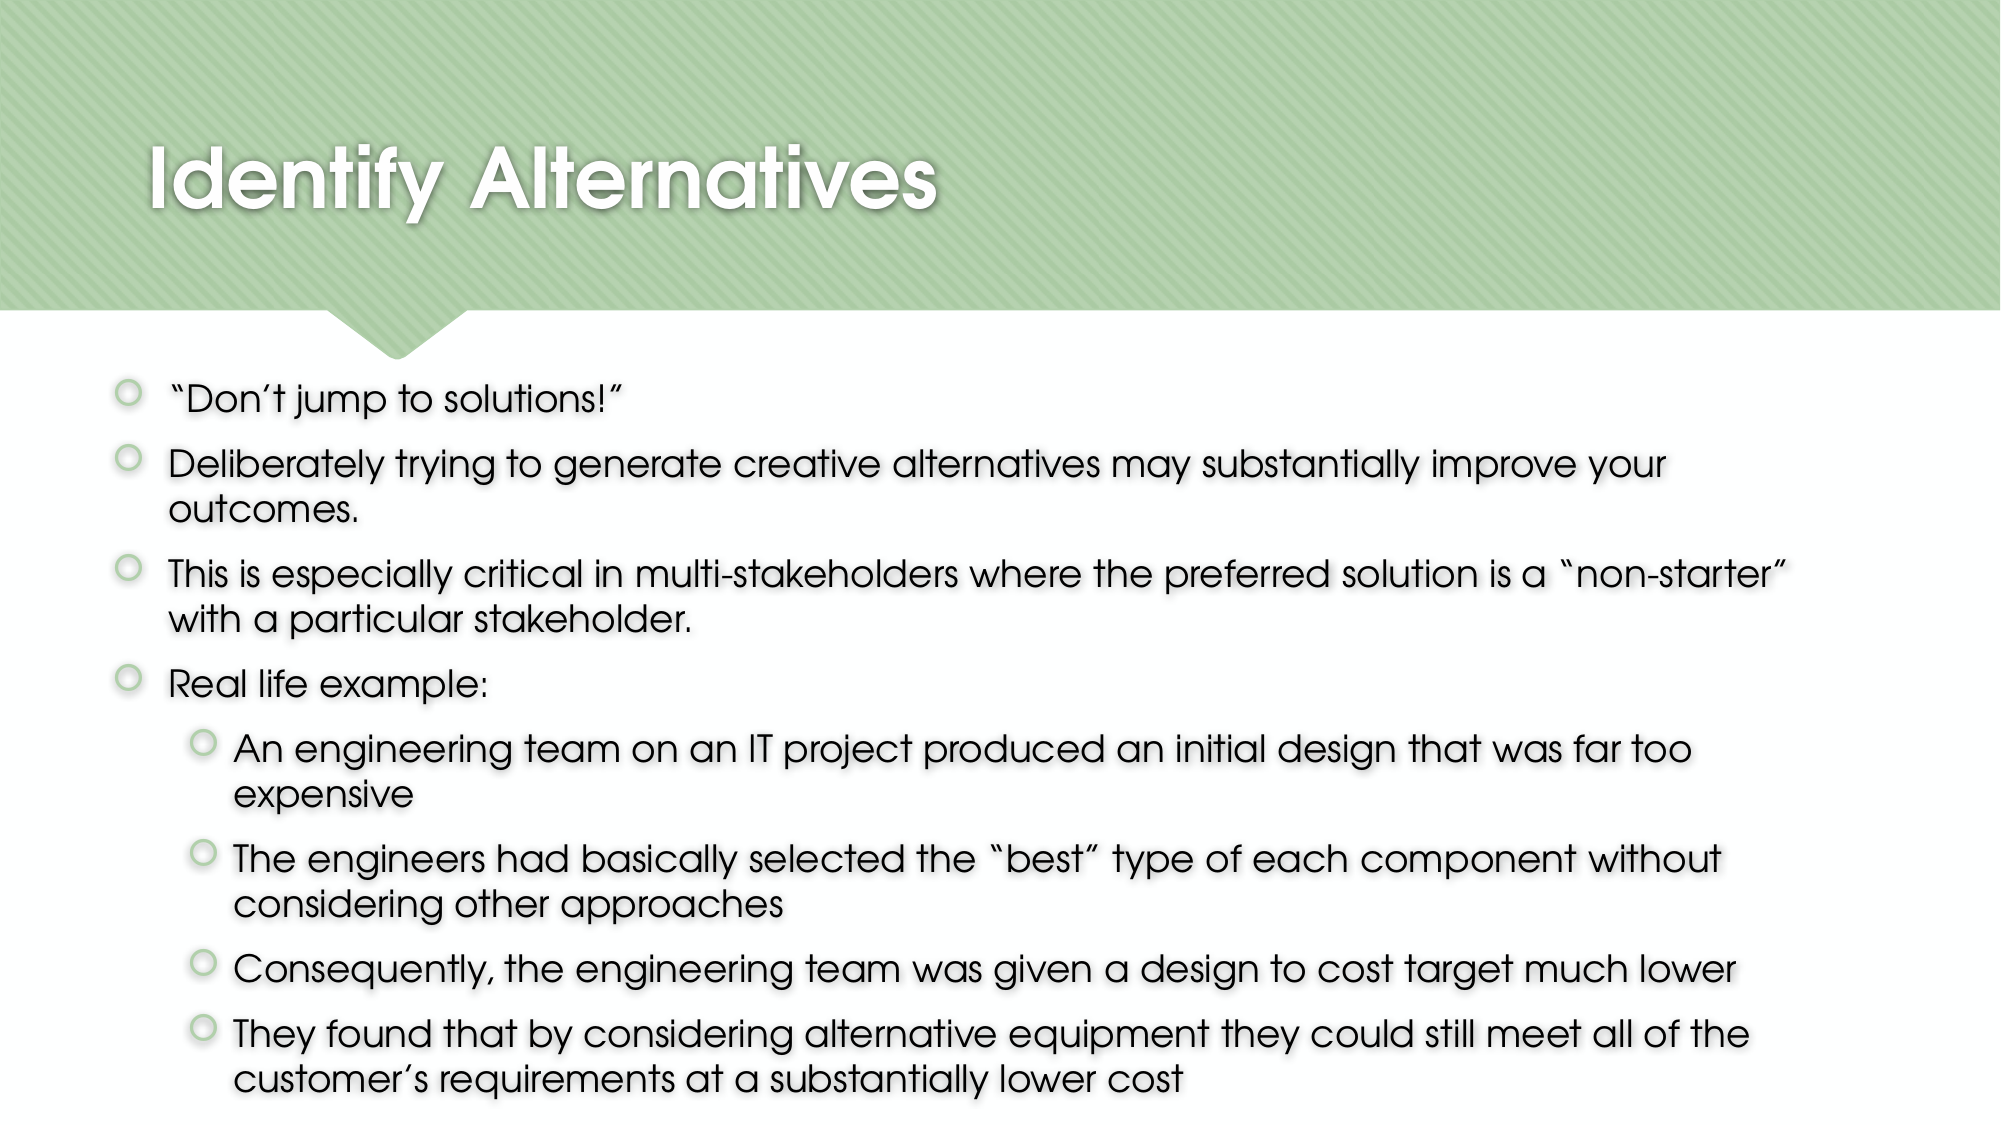

# Identify Alternatives
“Don’t jump to solutions!”
Deliberately trying to generate creative alternatives may substantially improve your outcomes.
This is especially critical in multi-stakeholders where the preferred solution is a “non-starter” with a particular stakeholder.
Real life example:
An engineering team on an IT project produced an initial design that was far too expensive
The engineers had basically selected the “best” type of each component without considering other approaches
Consequently, the engineering team was given a design to cost target much lower
They found that by considering alternative equipment they could still meet all of the customer’s requirements at a substantially lower cost